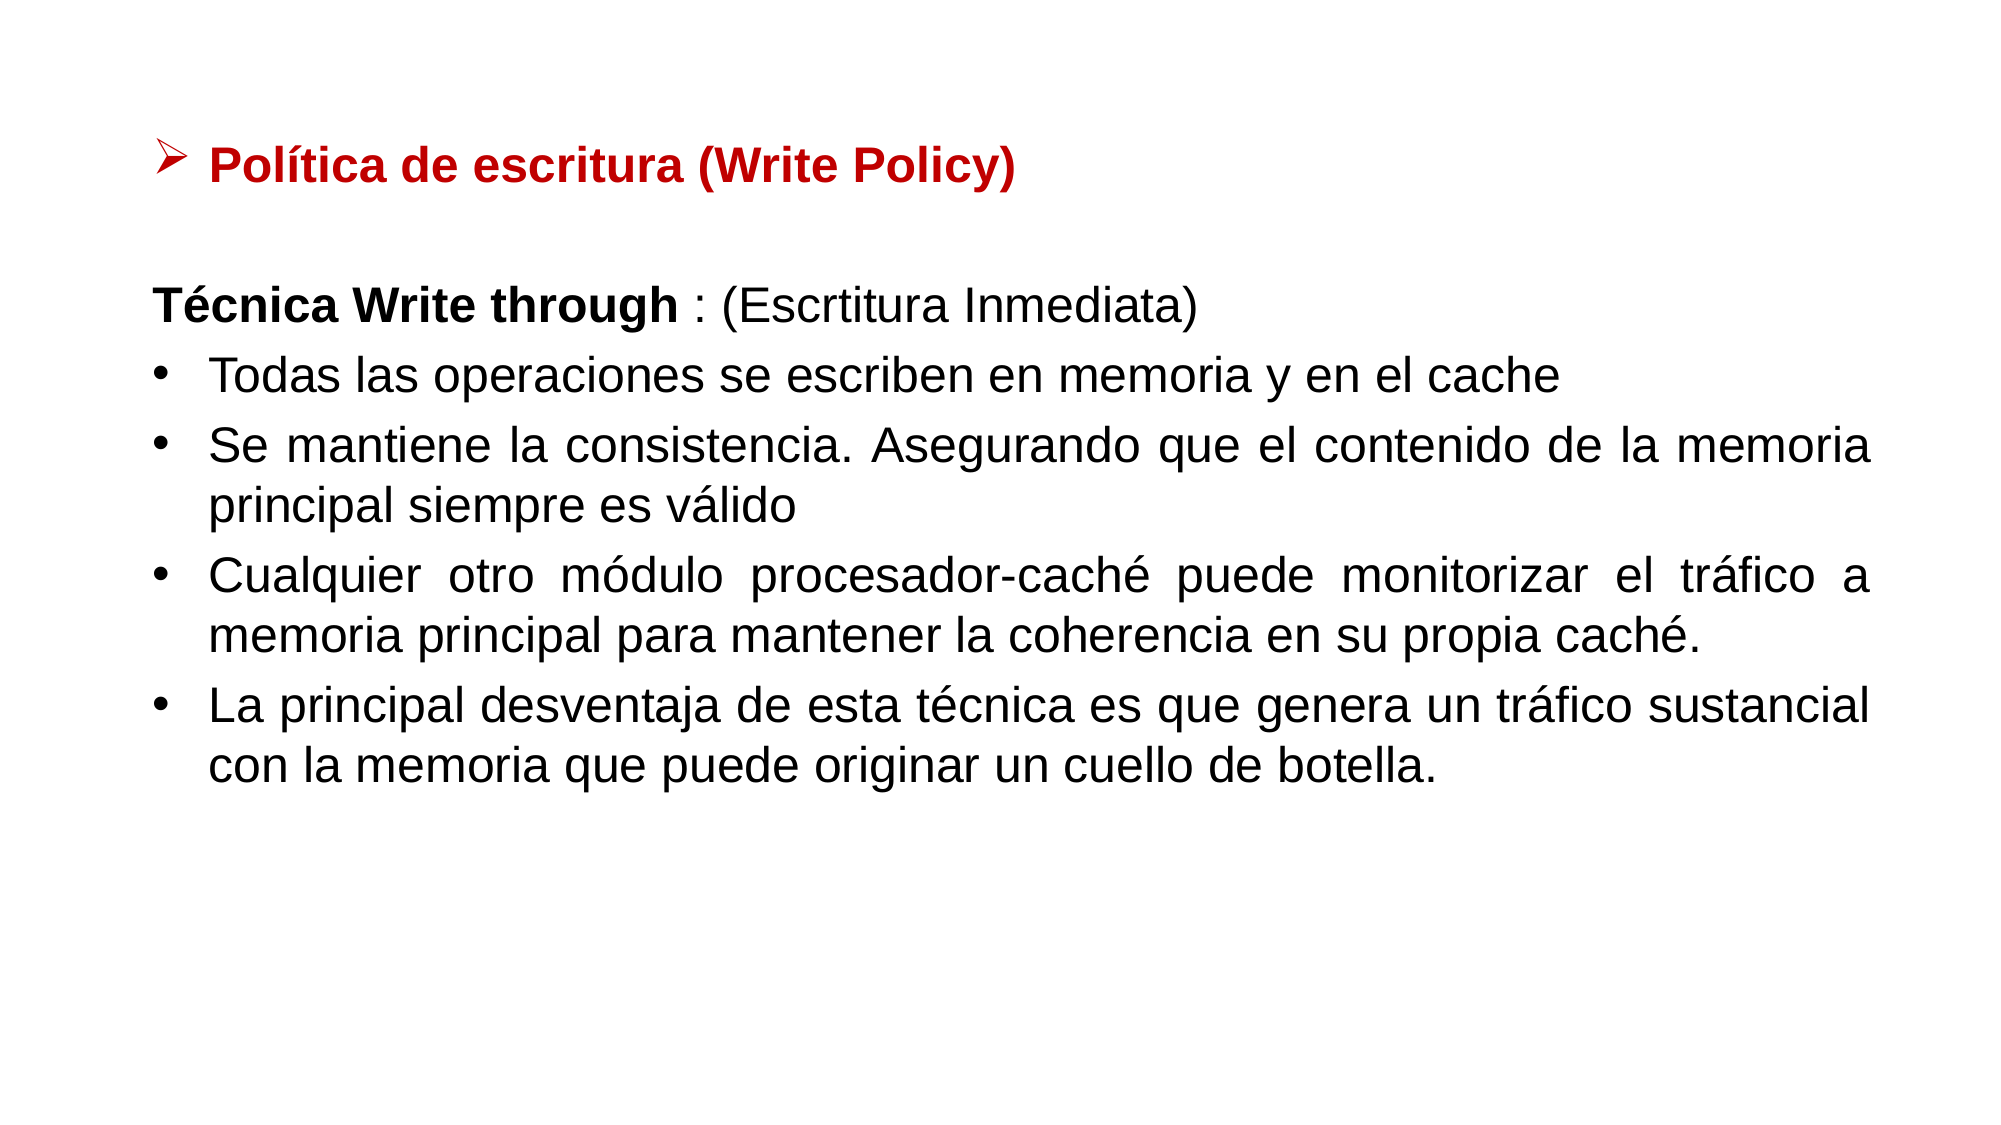

Política de escritura (Write Policy)

Técnica Write through : (Escrtitura Inmediata)
Todas las operaciones se escriben en memoria y en el cache
Se mantiene la consistencia. Asegurando que el contenido de la memoria principal siempre es válido
Cualquier otro módulo procesador-caché puede monitorizar el tráfico a memoria principal para mantener la coherencia en su propia caché.
La principal desventaja de esta técnica es que genera un tráfico sustancial con la memoria que puede originar un cuello de botella.